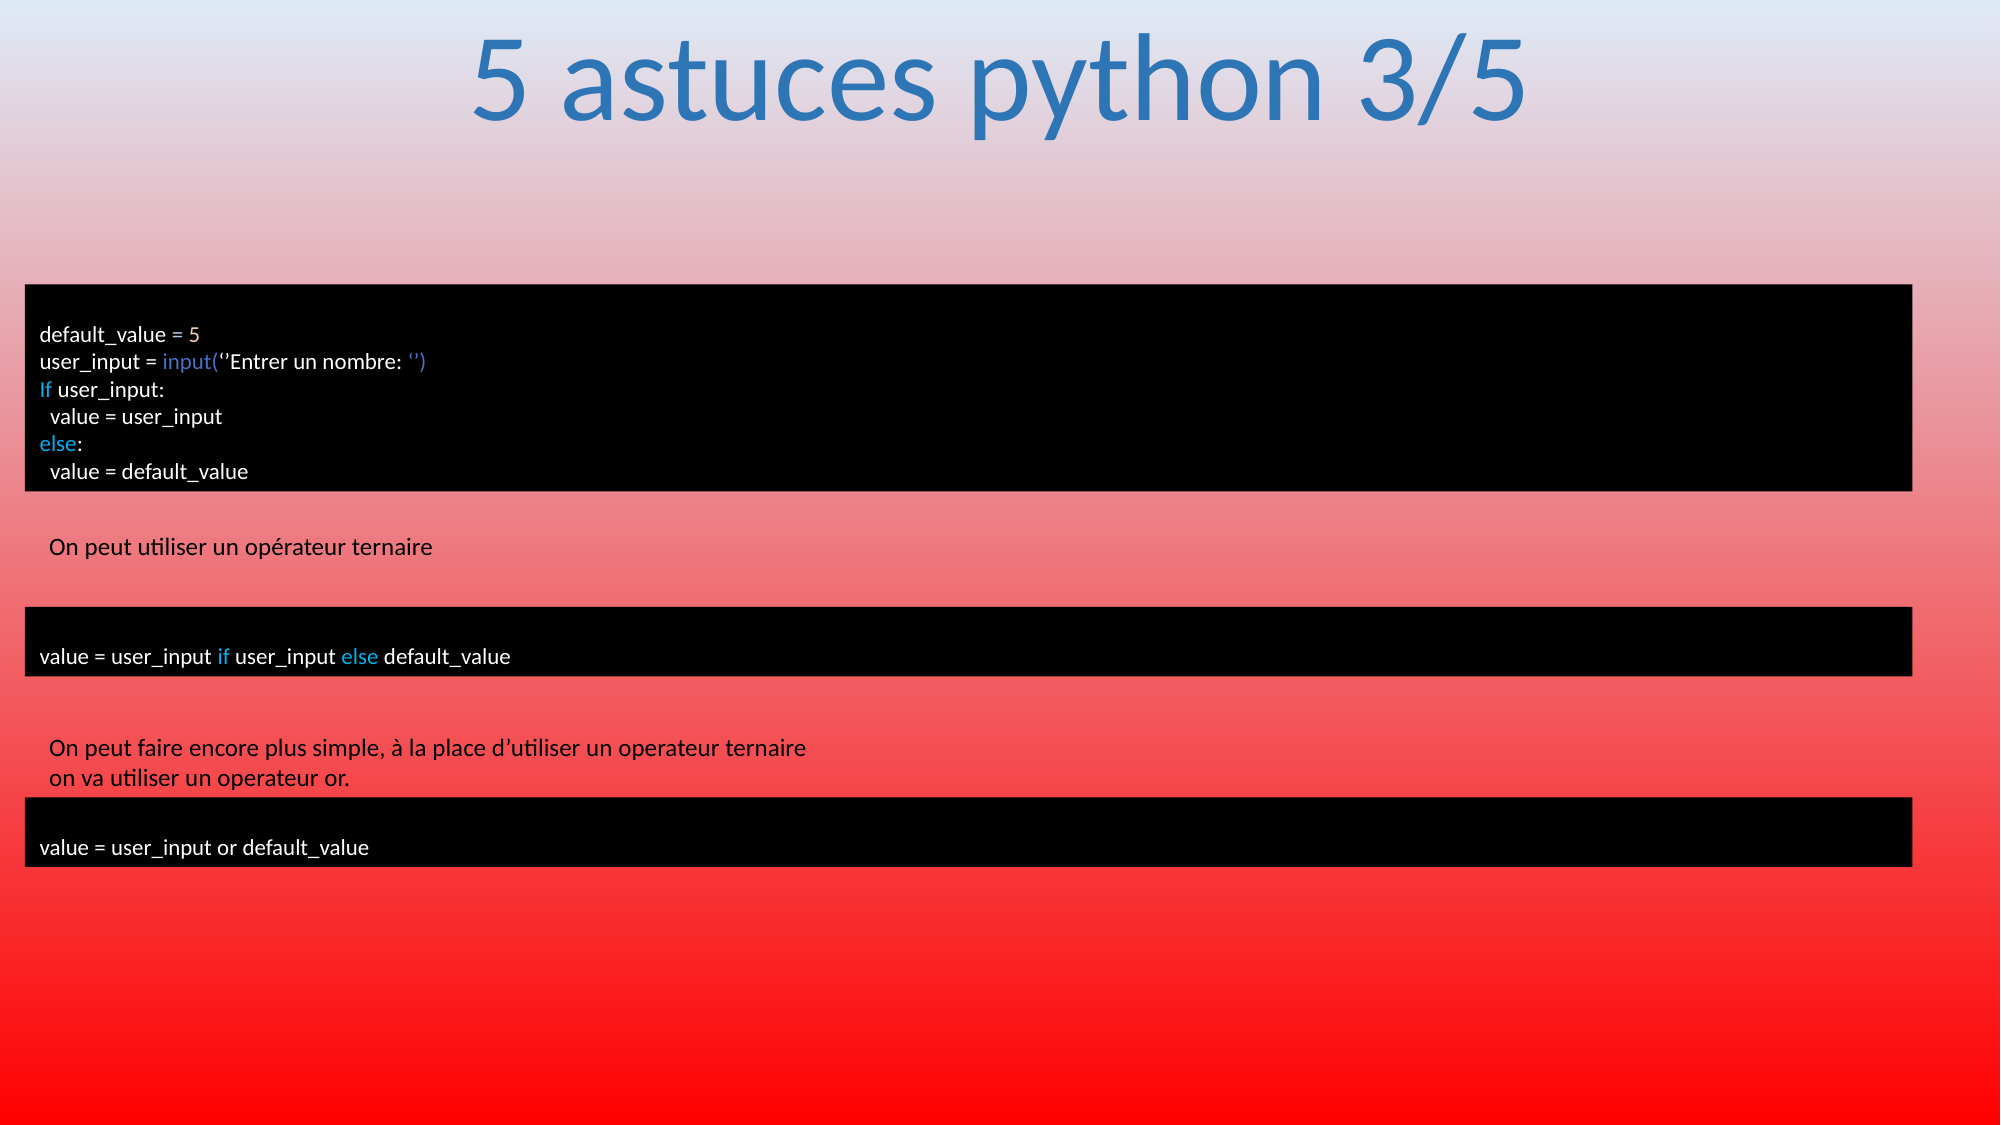

# 5 astuces python 3/5

default_value = 5
user_input = input(‘’Entrer un nombre: ‘’)
If user_input:
  value = user_input
else:
  value = default_value
On peut utiliser un opérateur ternaire

value = user_input if user_input else default_value
On peut faire encore plus simple, à la place d’utiliser un operateur ternaire on va utiliser un operateur or.

value = user_input or default_value

452